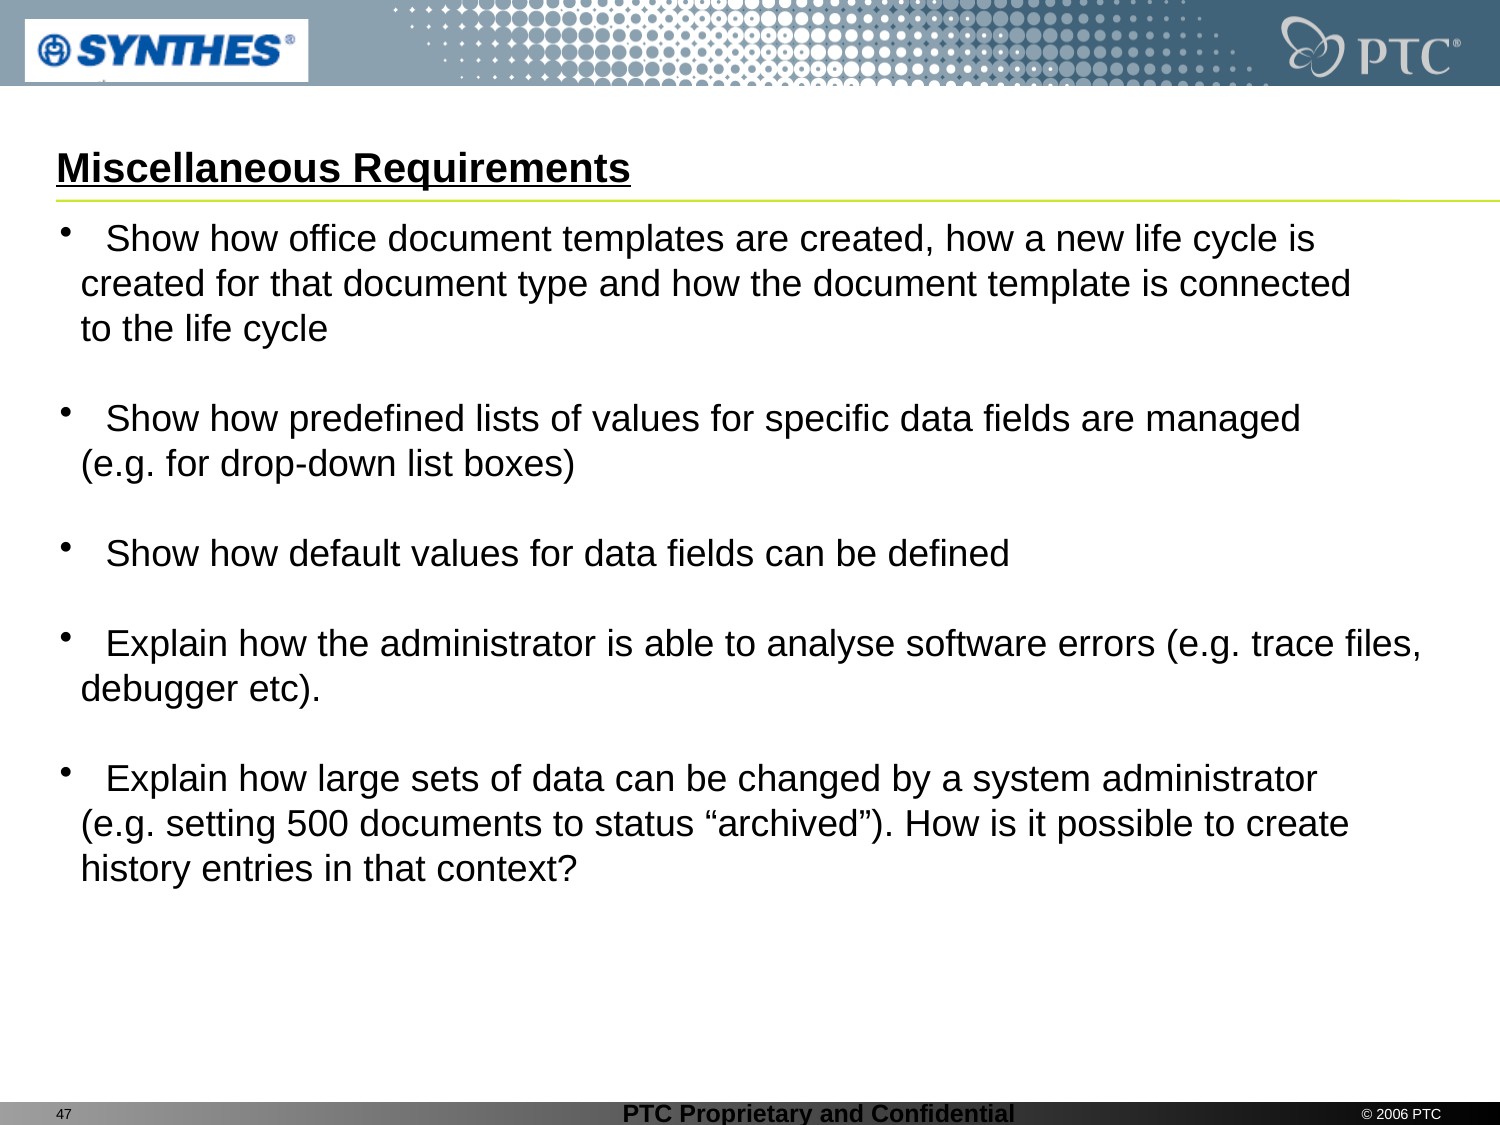

# Miscellaneous Requirements
 Show how office document templates are created, how a new life cycle is
  created for that document type and how the document template is connected
  to the life cycle

 Show how predefined lists of values for specific data fields are managed
  (e.g. for drop-down list boxes)

 Show how default values for data fields can be defined

 Explain how the administrator is able to analyse software errors (e.g. trace files,
  debugger etc).

 Explain how large sets of data can be changed by a system administrator
  (e.g. setting 500 documents to status “archived”). How is it possible to create
  history entries in that context?
47
© 2006 PTC